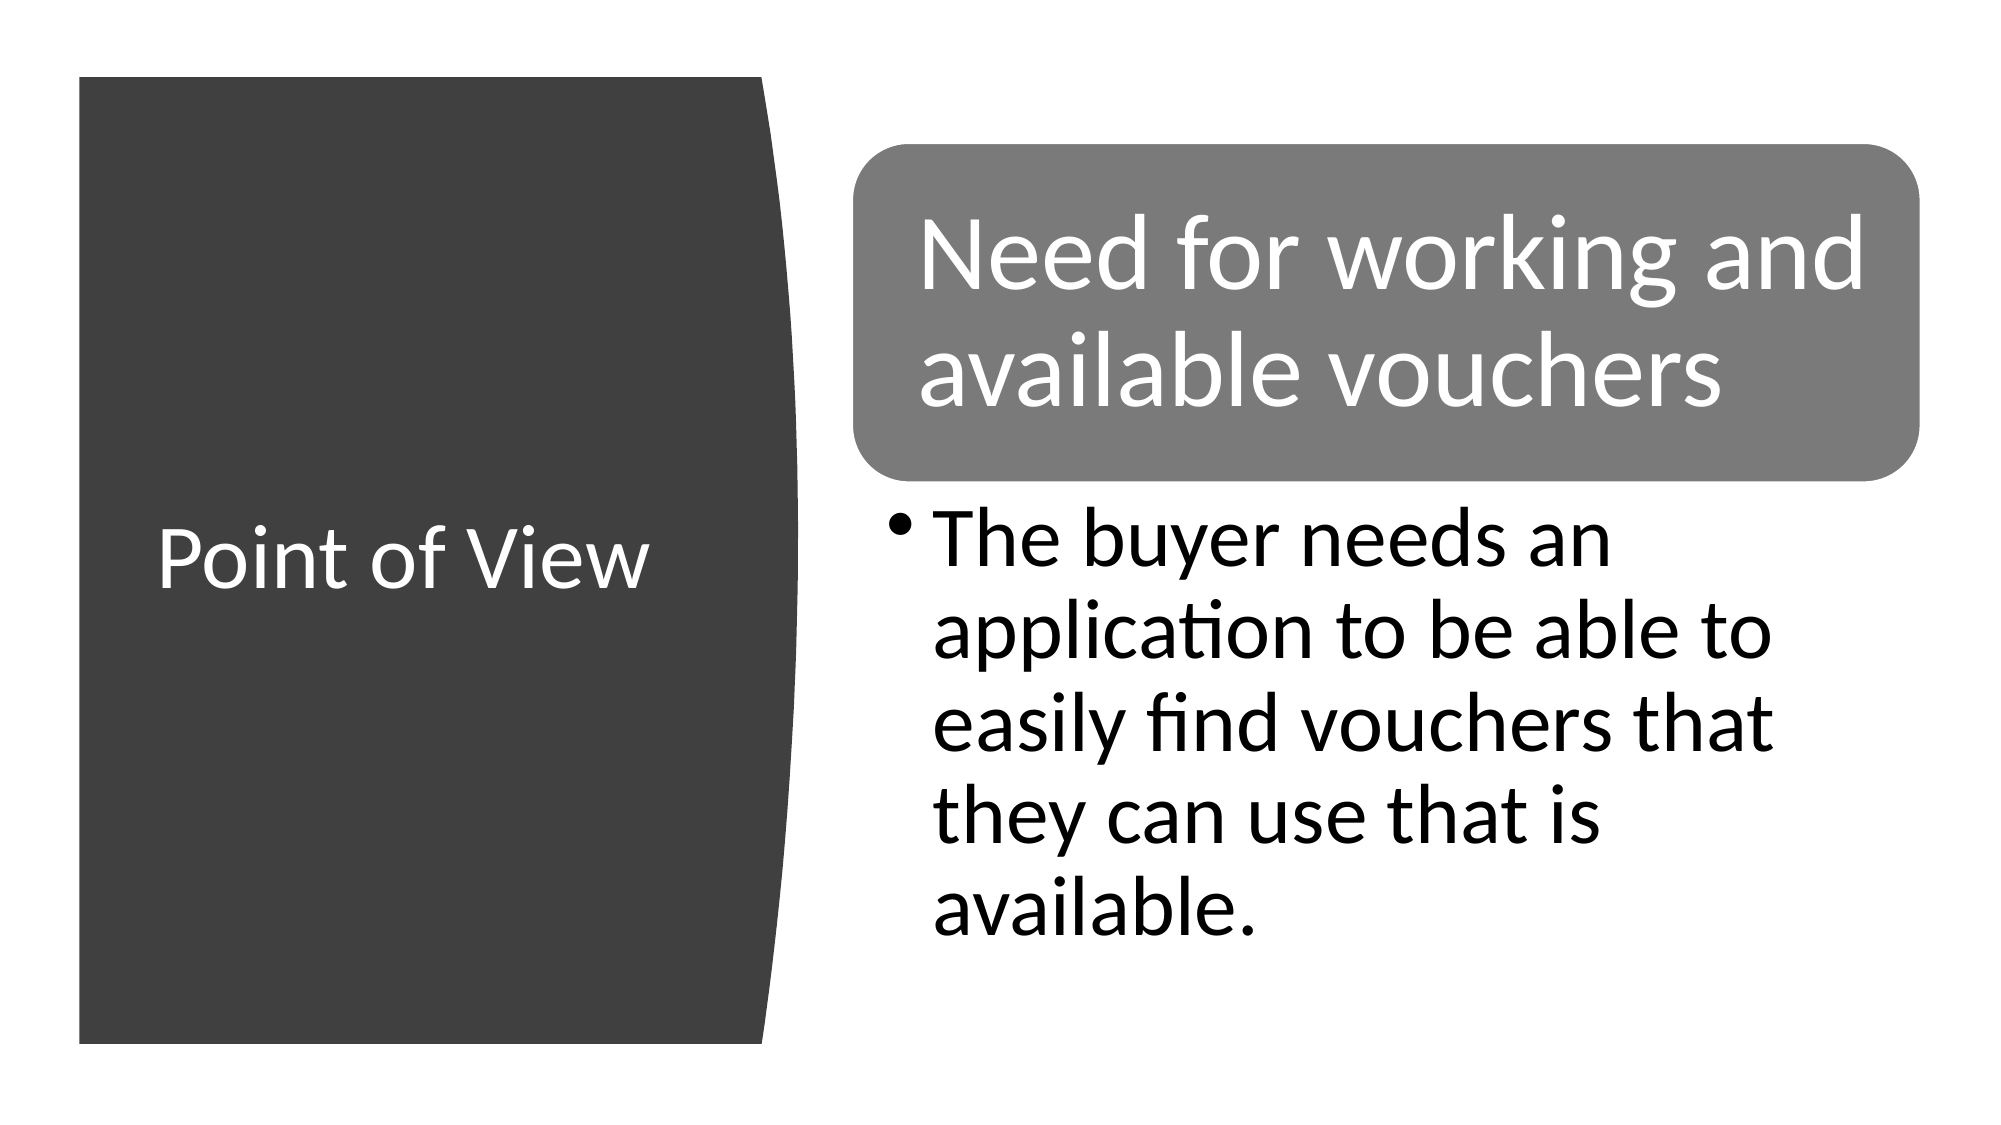

Need for working and available vouchers
The buyer needs an application to be able to easily find vouchers that they can use that is available.

# Point of View